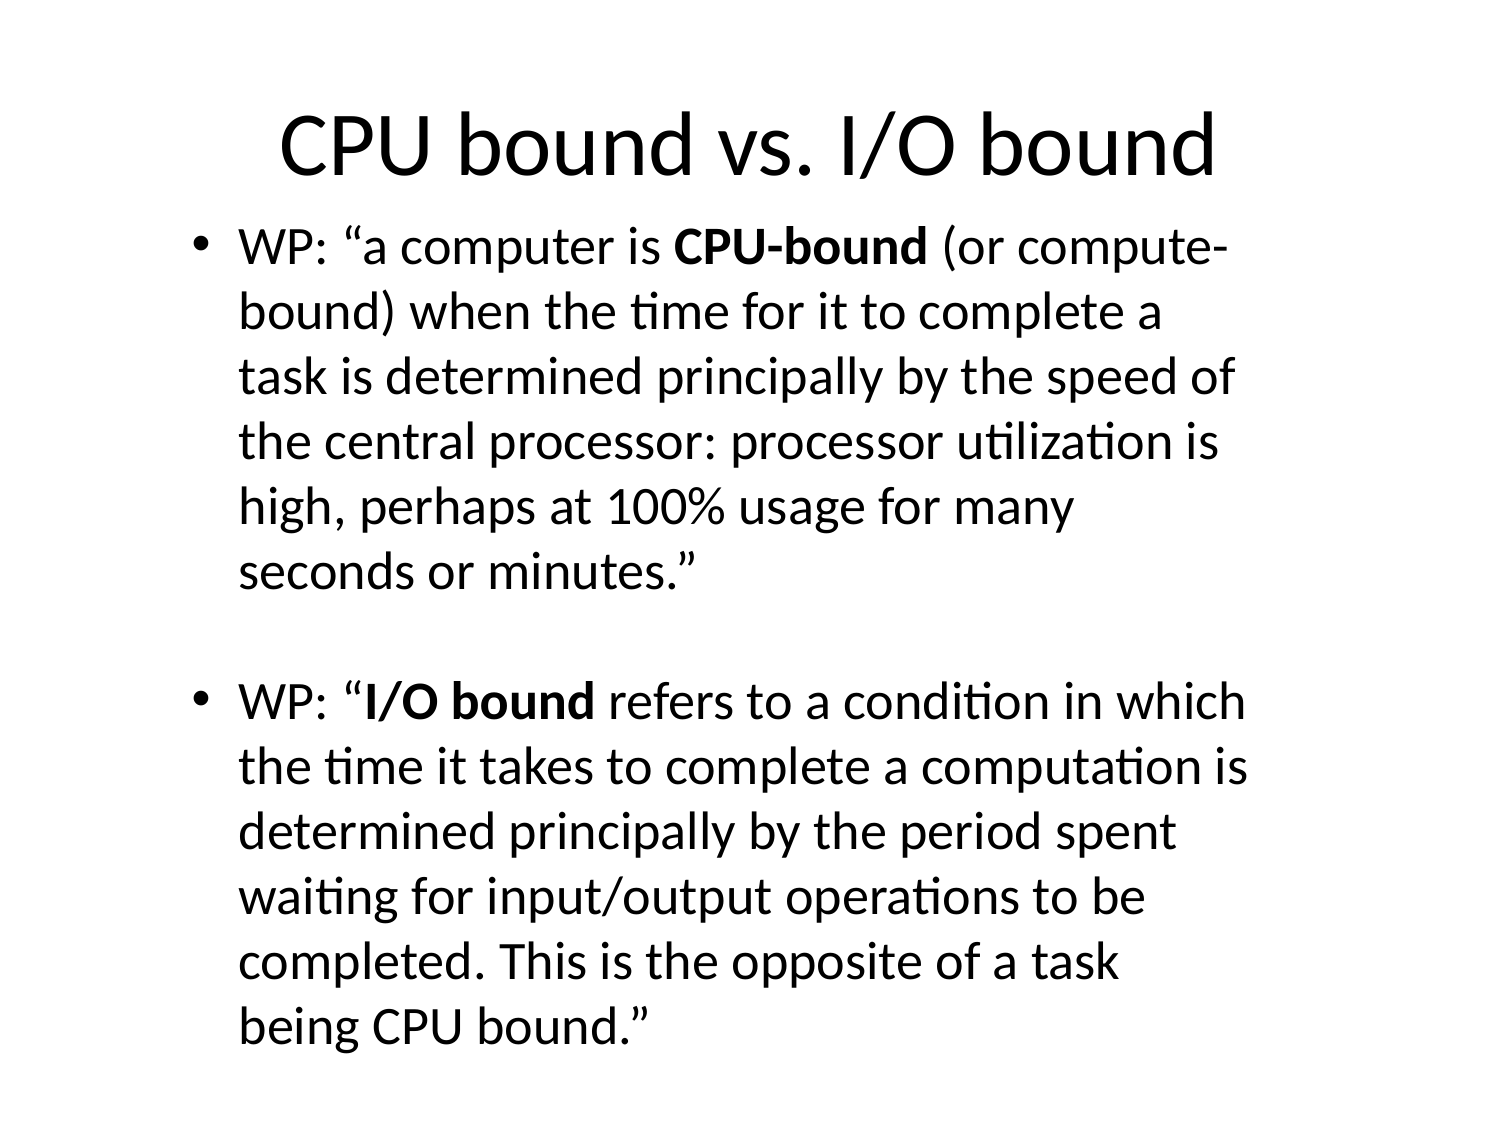

# CPU bound vs. I/O bound
WP: “a computer is CPU-bound (or compute-bound) when the time for it to complete a task is determined principally by the speed of the central processor: processor utilization is high, perhaps at 100% usage for many seconds or minutes.”

WP: “I/O bound refers to a condition in which the time it takes to complete a computation is determined principally by the period spent waiting for input/output operations to be completed. This is the opposite of a task being CPU bound.”